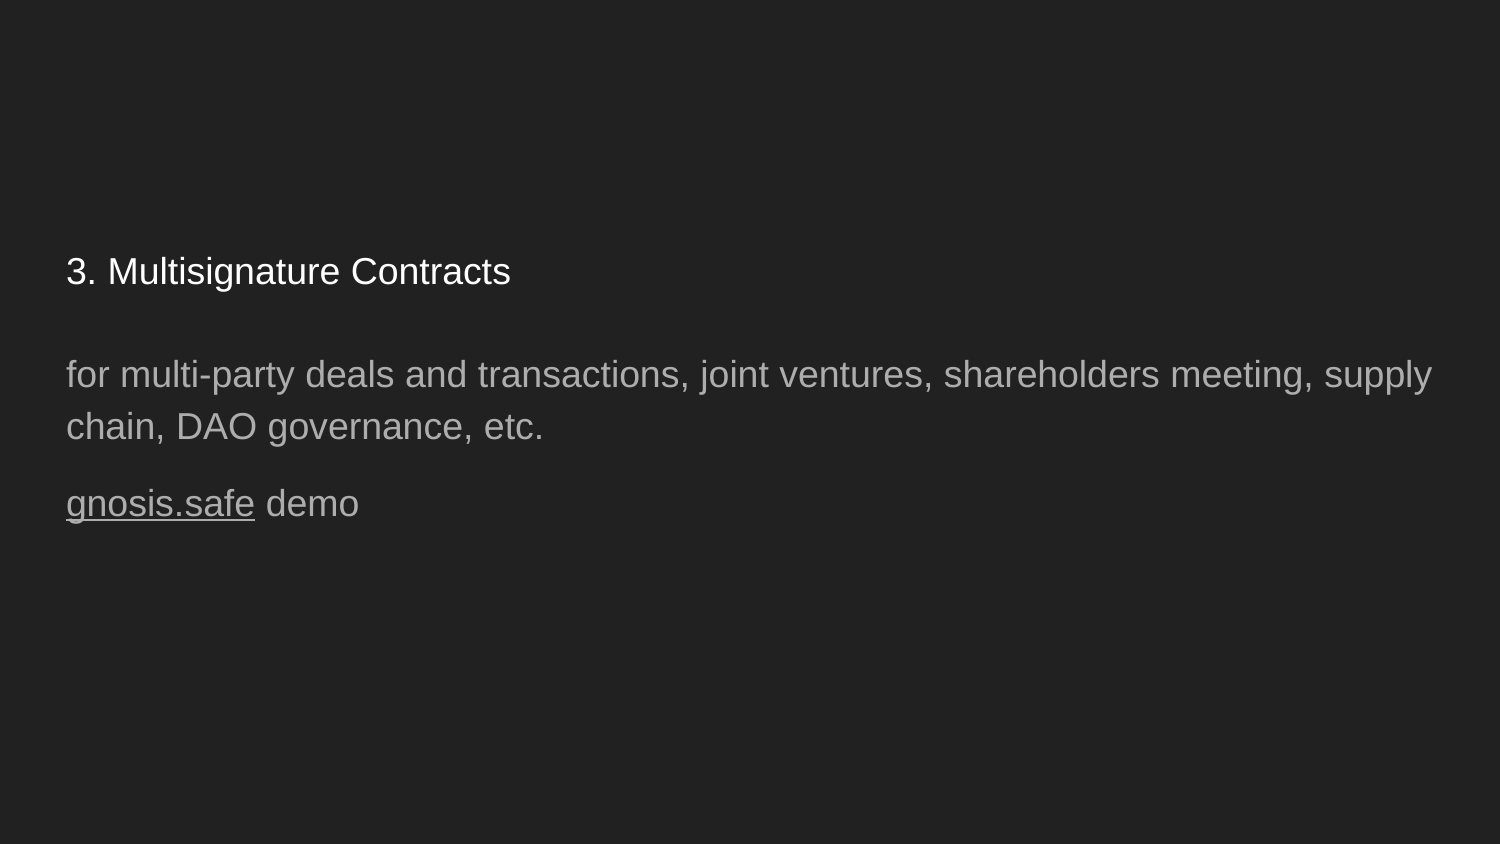

3. Multisignature Contracts
for multi-party deals and transactions, joint ventures, shareholders meeting, supply chain, DAO governance, etc.
gnosis.safe demo